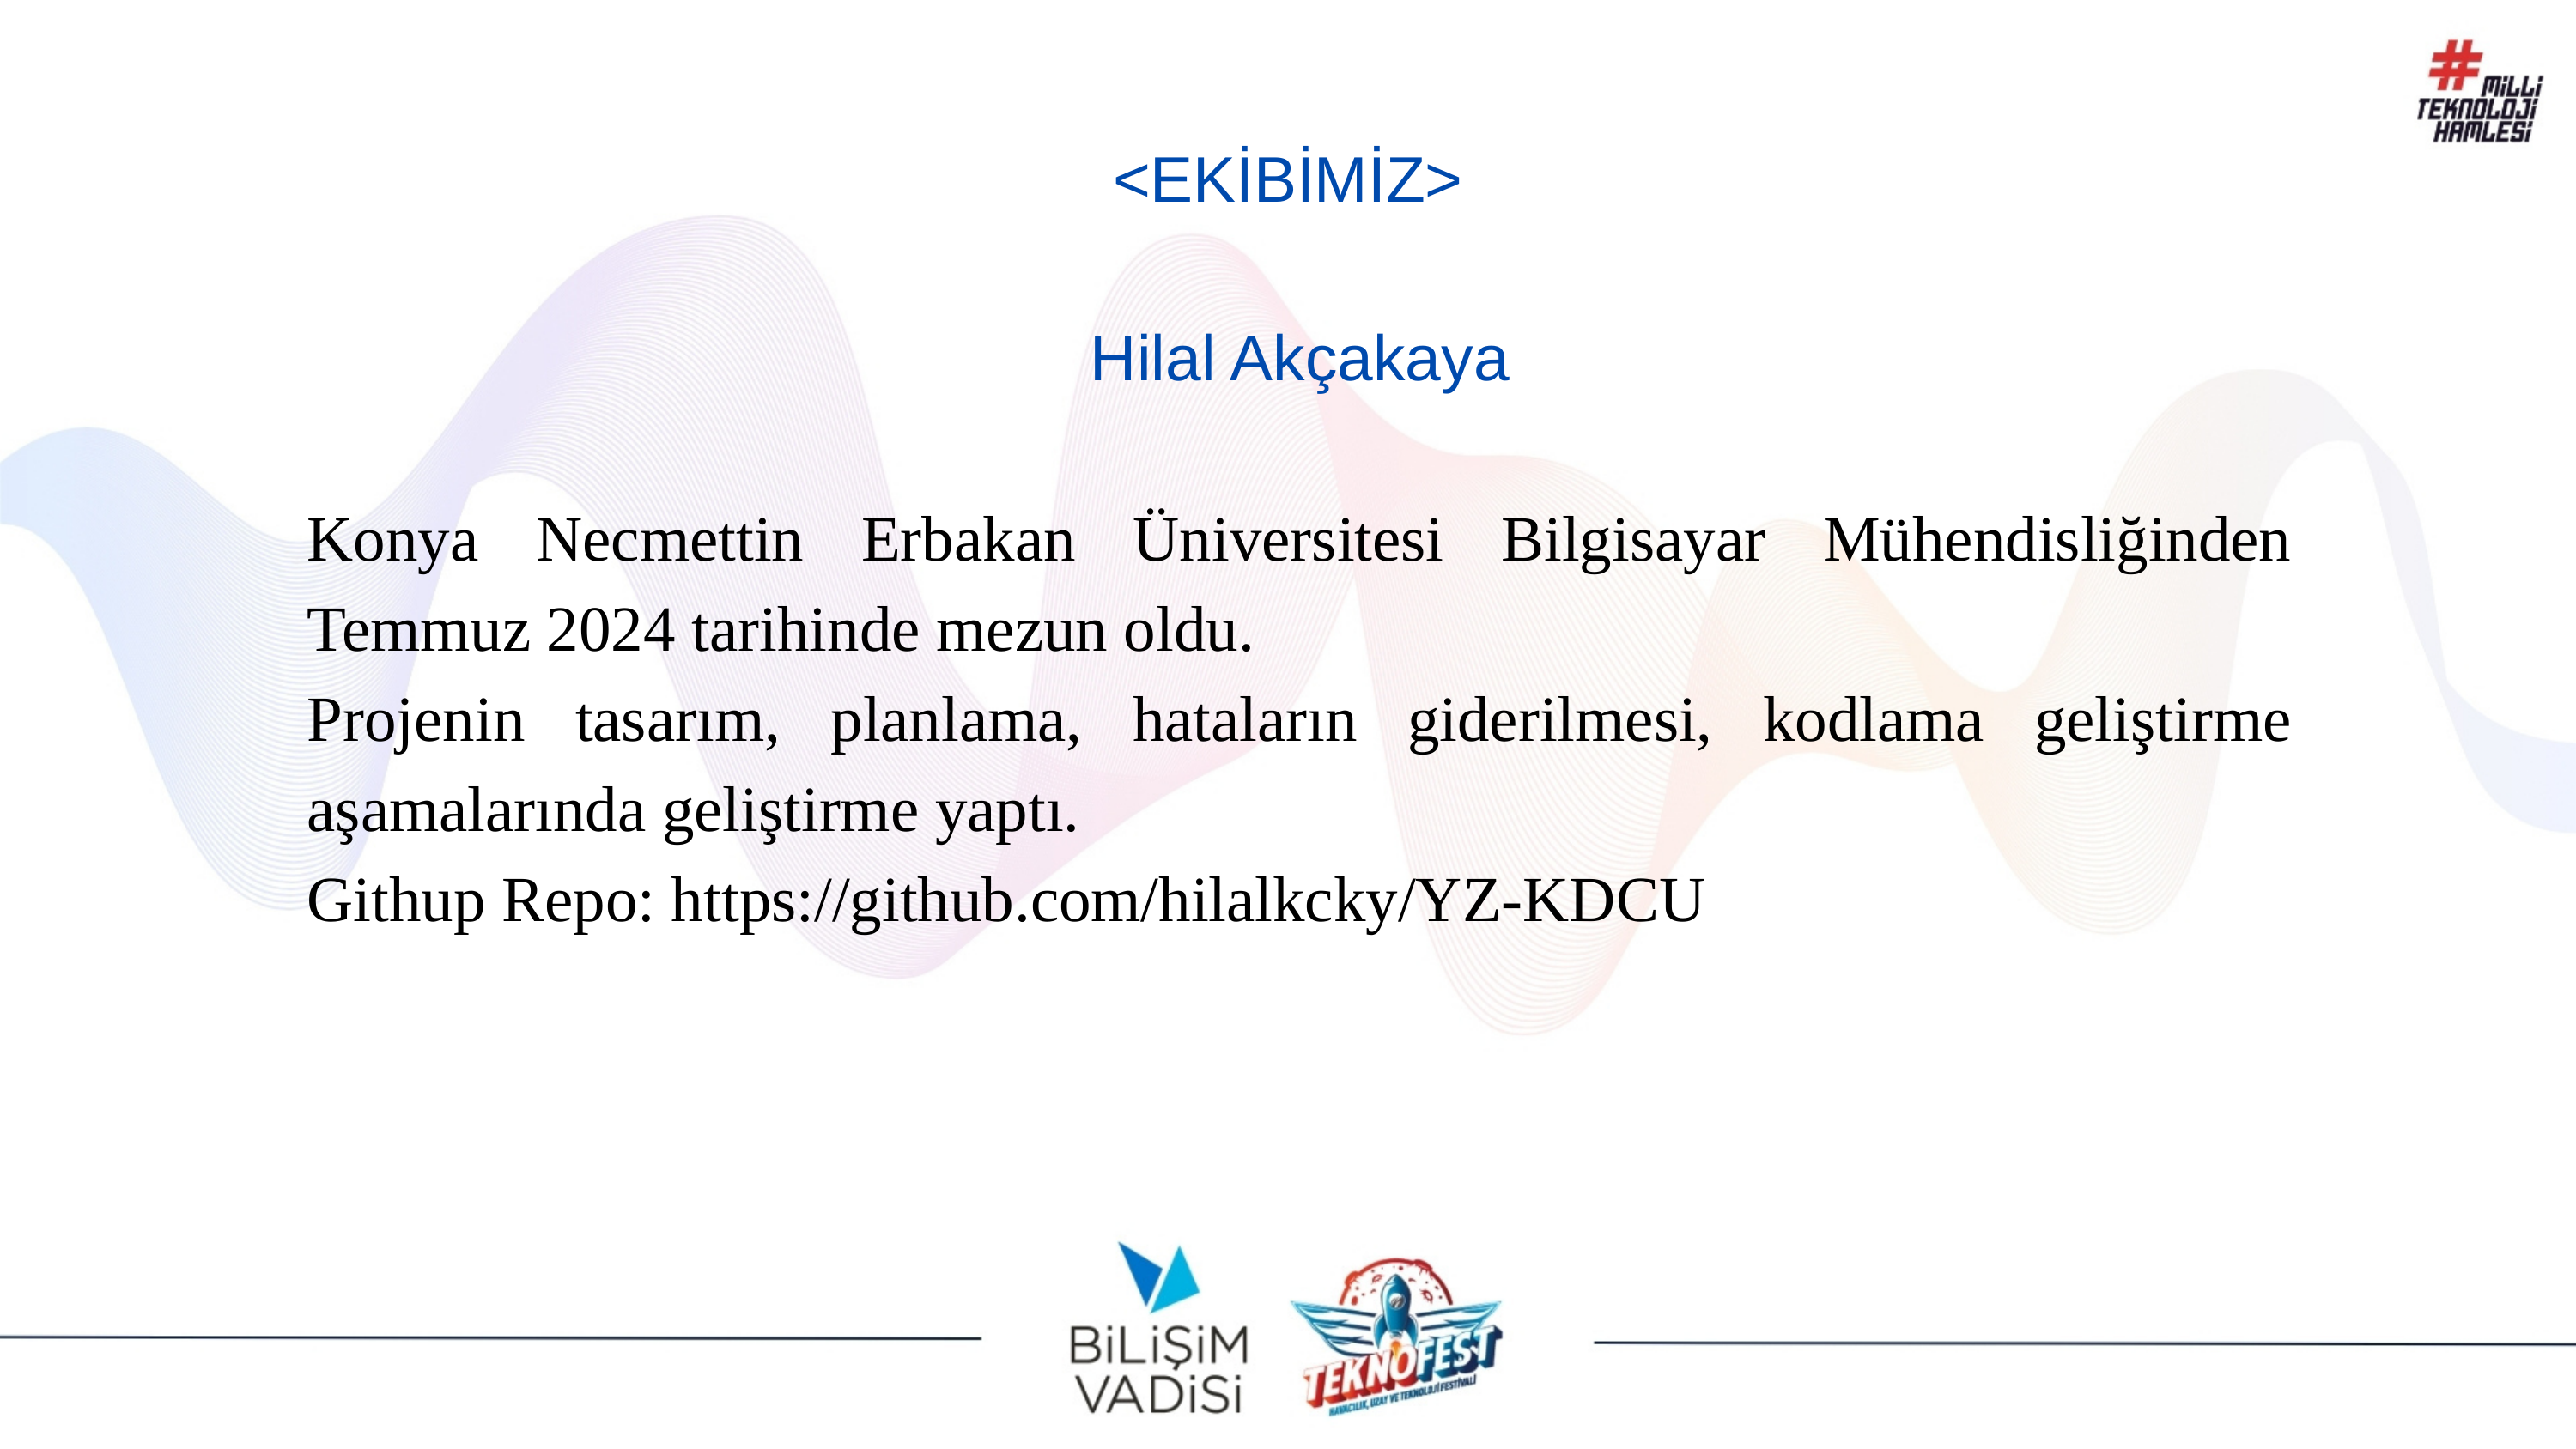

<EKİBİMİZ>
Hilal Akçakaya

Konya Necmettin Erbakan Üniversitesi Bilgisayar Mühendisliğinden Temmuz 2024 tarihinde mezun oldu.
Projenin tasarım, planlama, hataların giderilmesi, kodlama geliştirme aşamalarında geliştirme yaptı.
Githup Repo: https://github.com/hilalkcky/YZ-KDCU